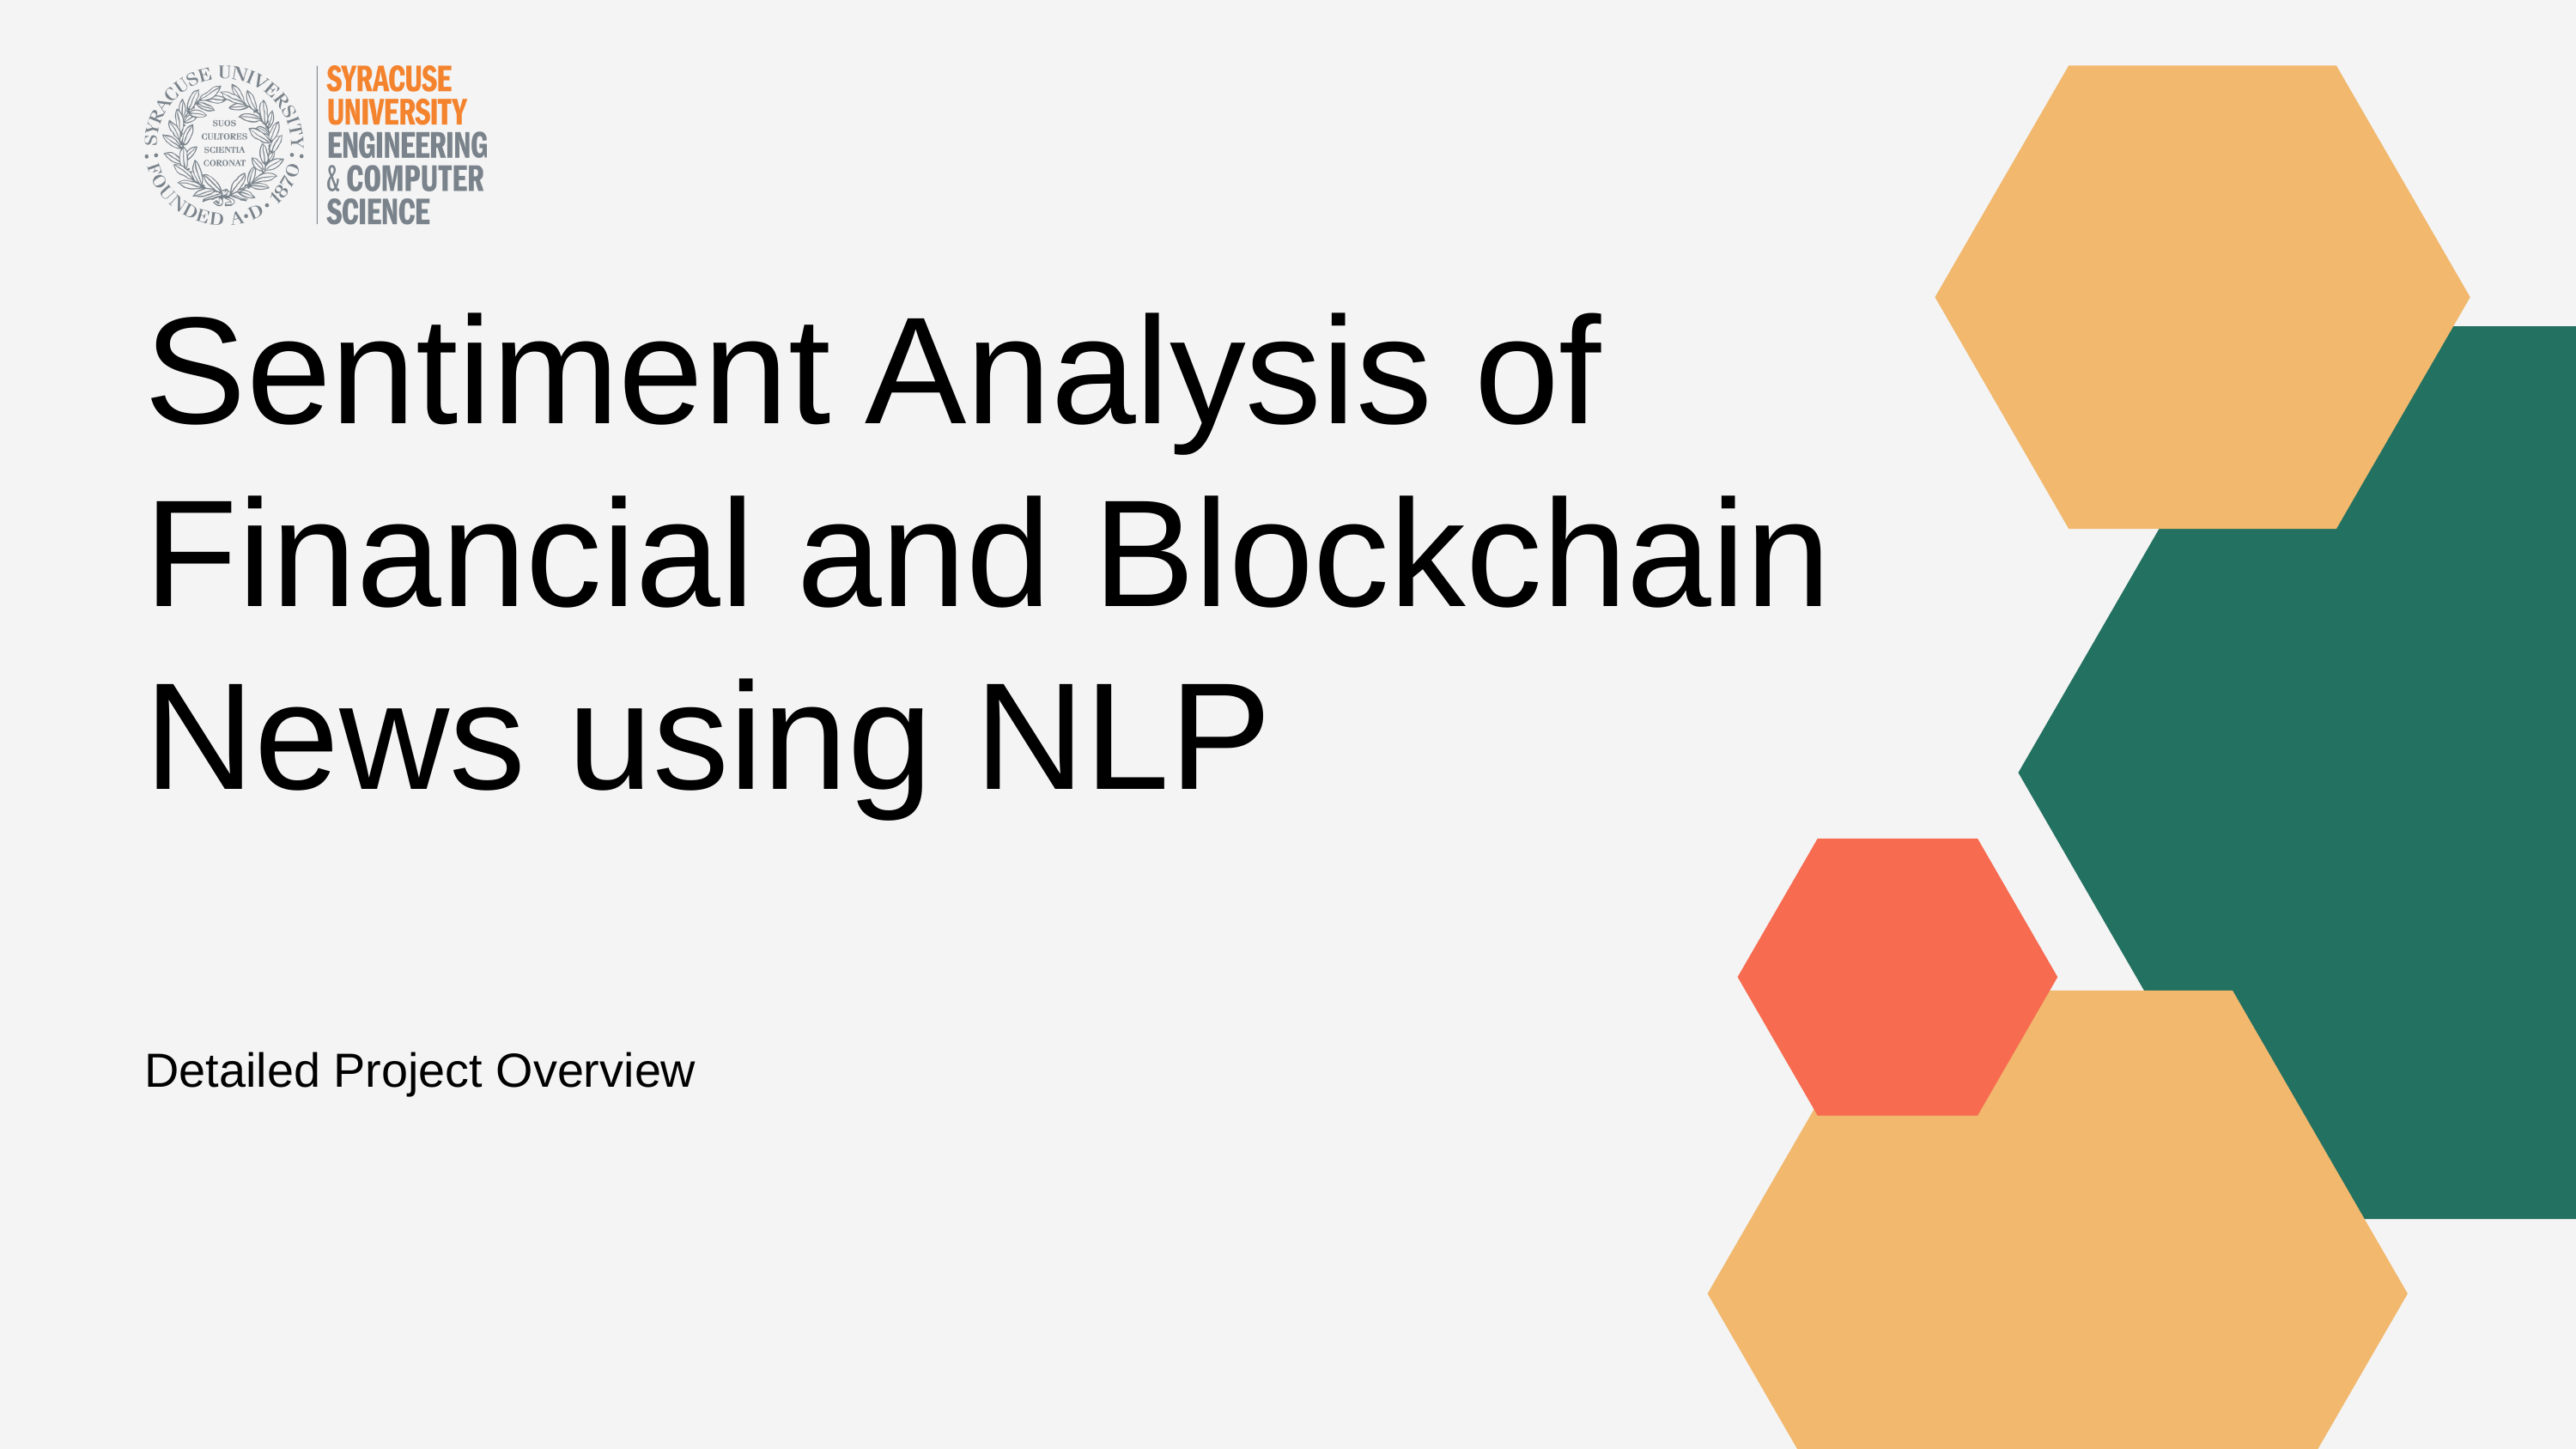

Sentiment Analysis of Financial and Blockchain News using NLP
Detailed Project Overview